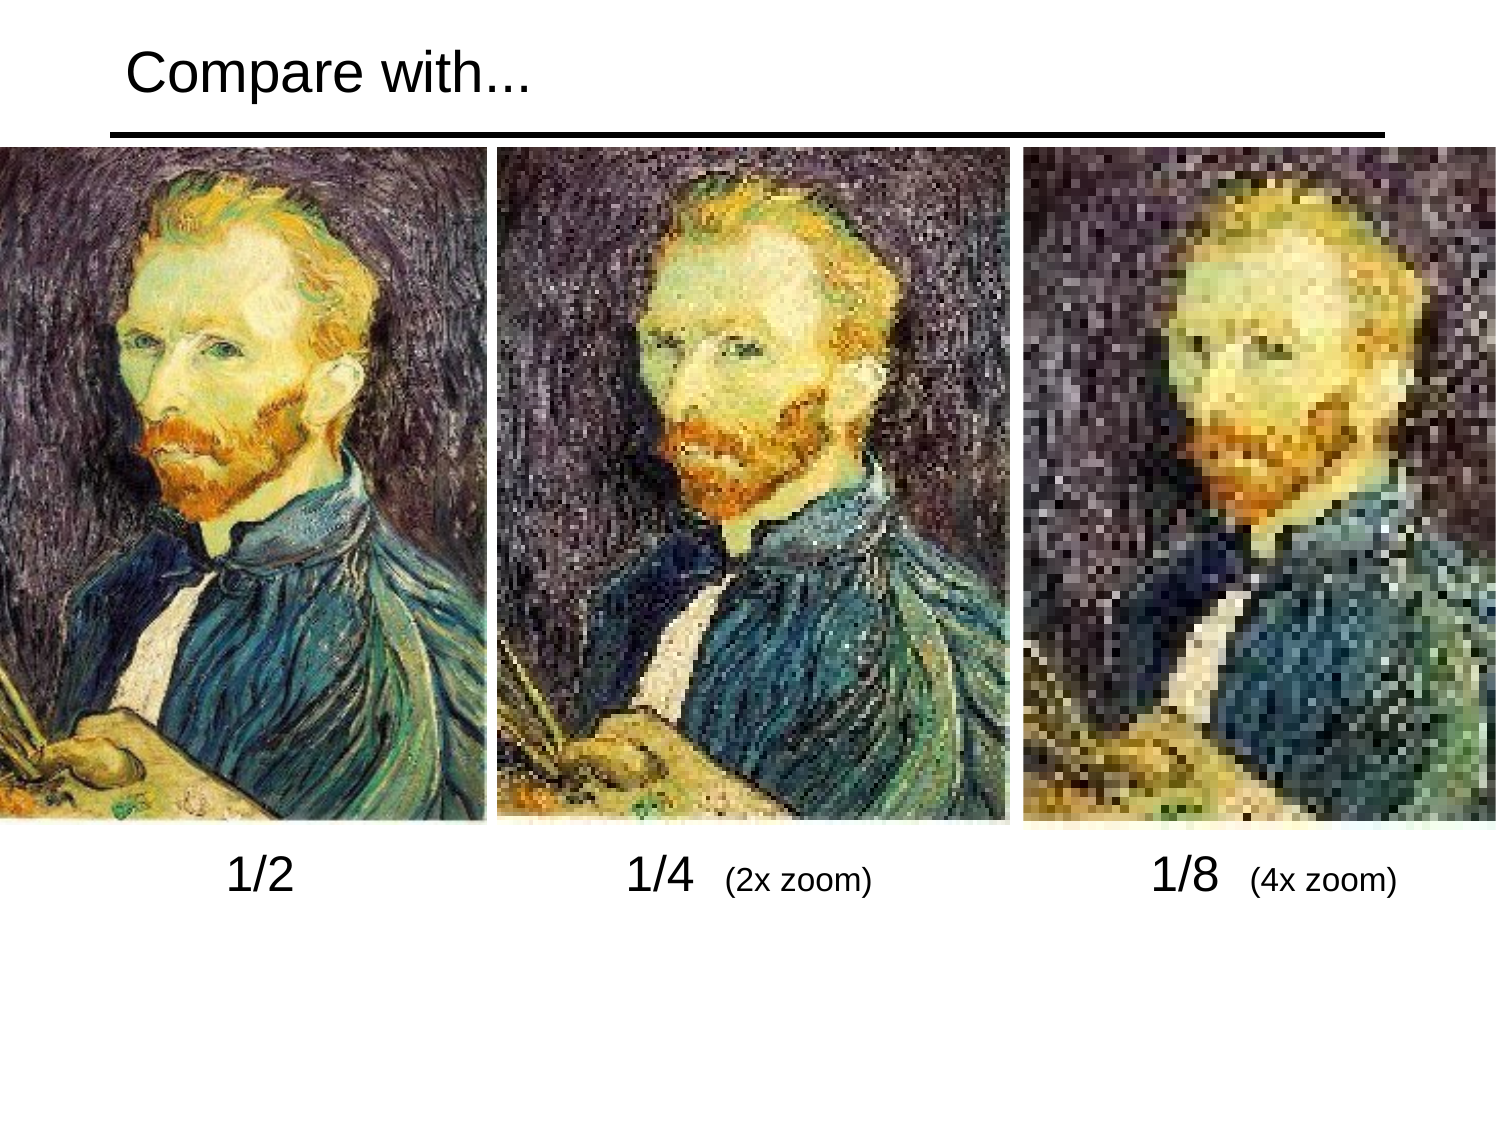

# Compare with...

1/2
1/4	(2x zoom)
1/8	(4x zoom)